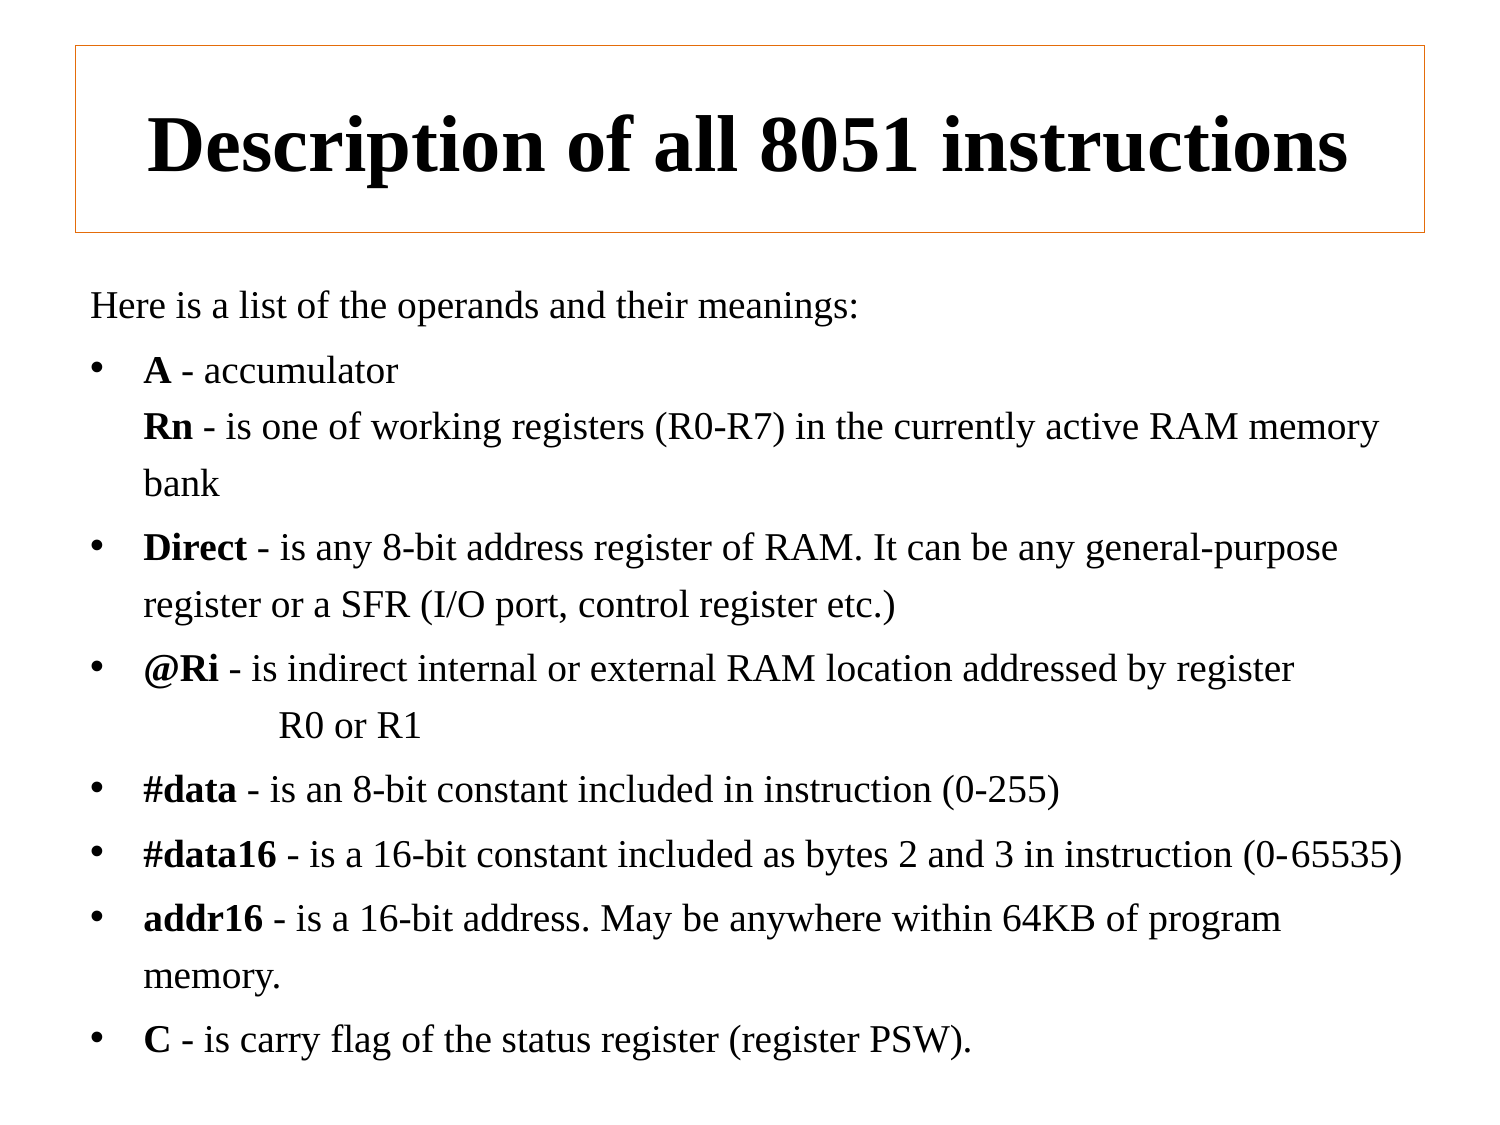

# Description of all 8051 instructions
Here is a list of the operands and their meanings:
A - accumulator
Rn - is one of working registers (R0-R7) in the currently active RAM memory bank
Direct - is any 8-bit address register of RAM. It can be any general-purpose register or a SFR (I/O port, control register etc.)
@Ri - is indirect internal or external RAM location addressed by register                       							R0 or R1
#data - is an 8-bit constant included in instruction (0-255)
#data16 - is a 16-bit constant included as bytes 2 and 3 in instruction (0-								65535)
addr16 - is a 16-bit address. May be anywhere within 64KB of program memory.
C - is carry flag of the status register (register PSW).